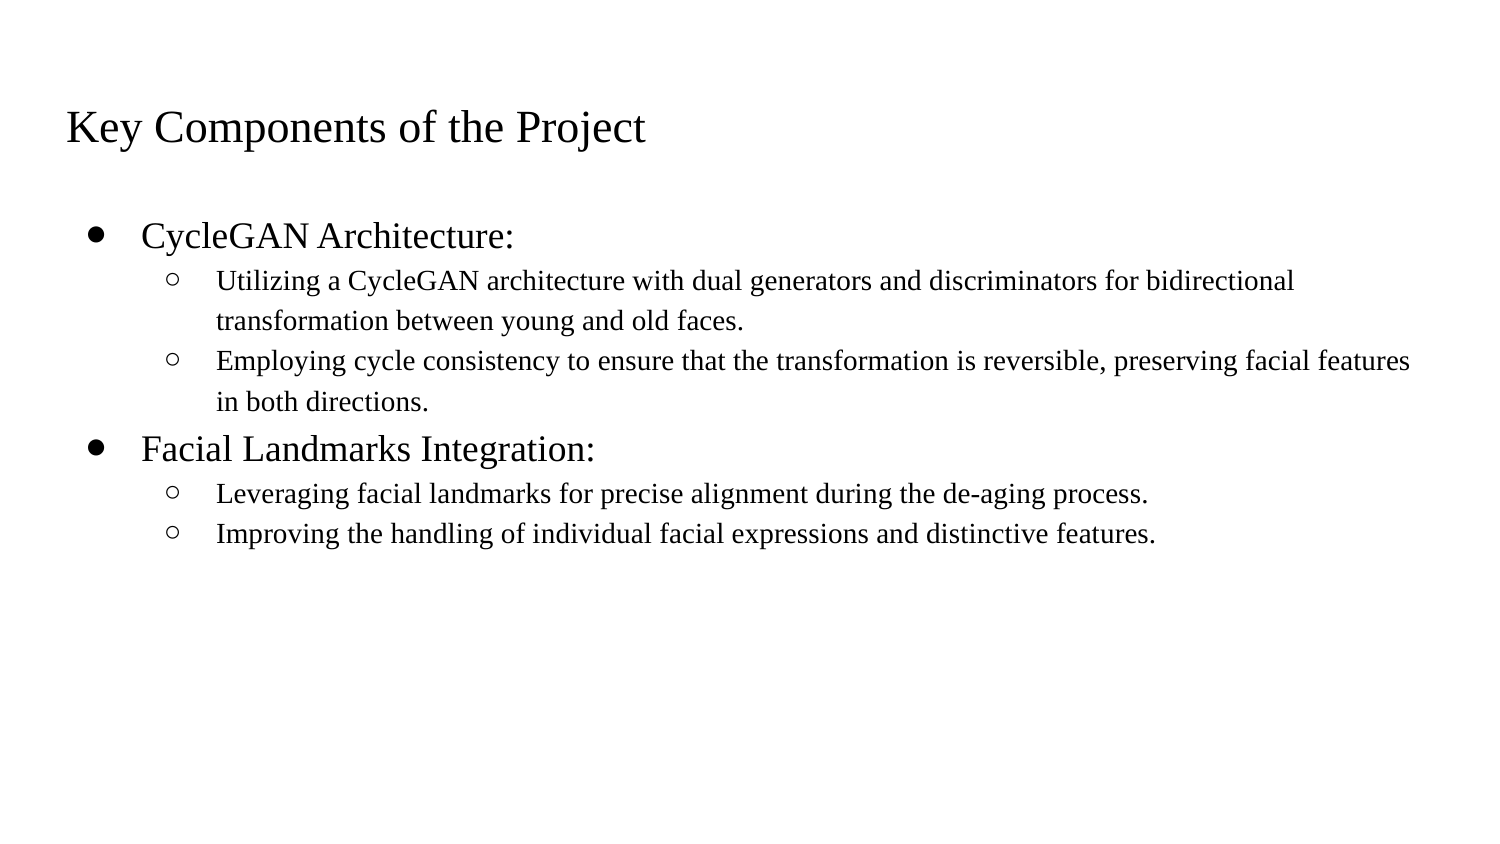

# Key Components of the Project
CycleGAN Architecture:
Utilizing a CycleGAN architecture with dual generators and discriminators for bidirectional transformation between young and old faces.
Employing cycle consistency to ensure that the transformation is reversible, preserving facial features in both directions.
Facial Landmarks Integration:
Leveraging facial landmarks for precise alignment during the de-aging process.
Improving the handling of individual facial expressions and distinctive features.